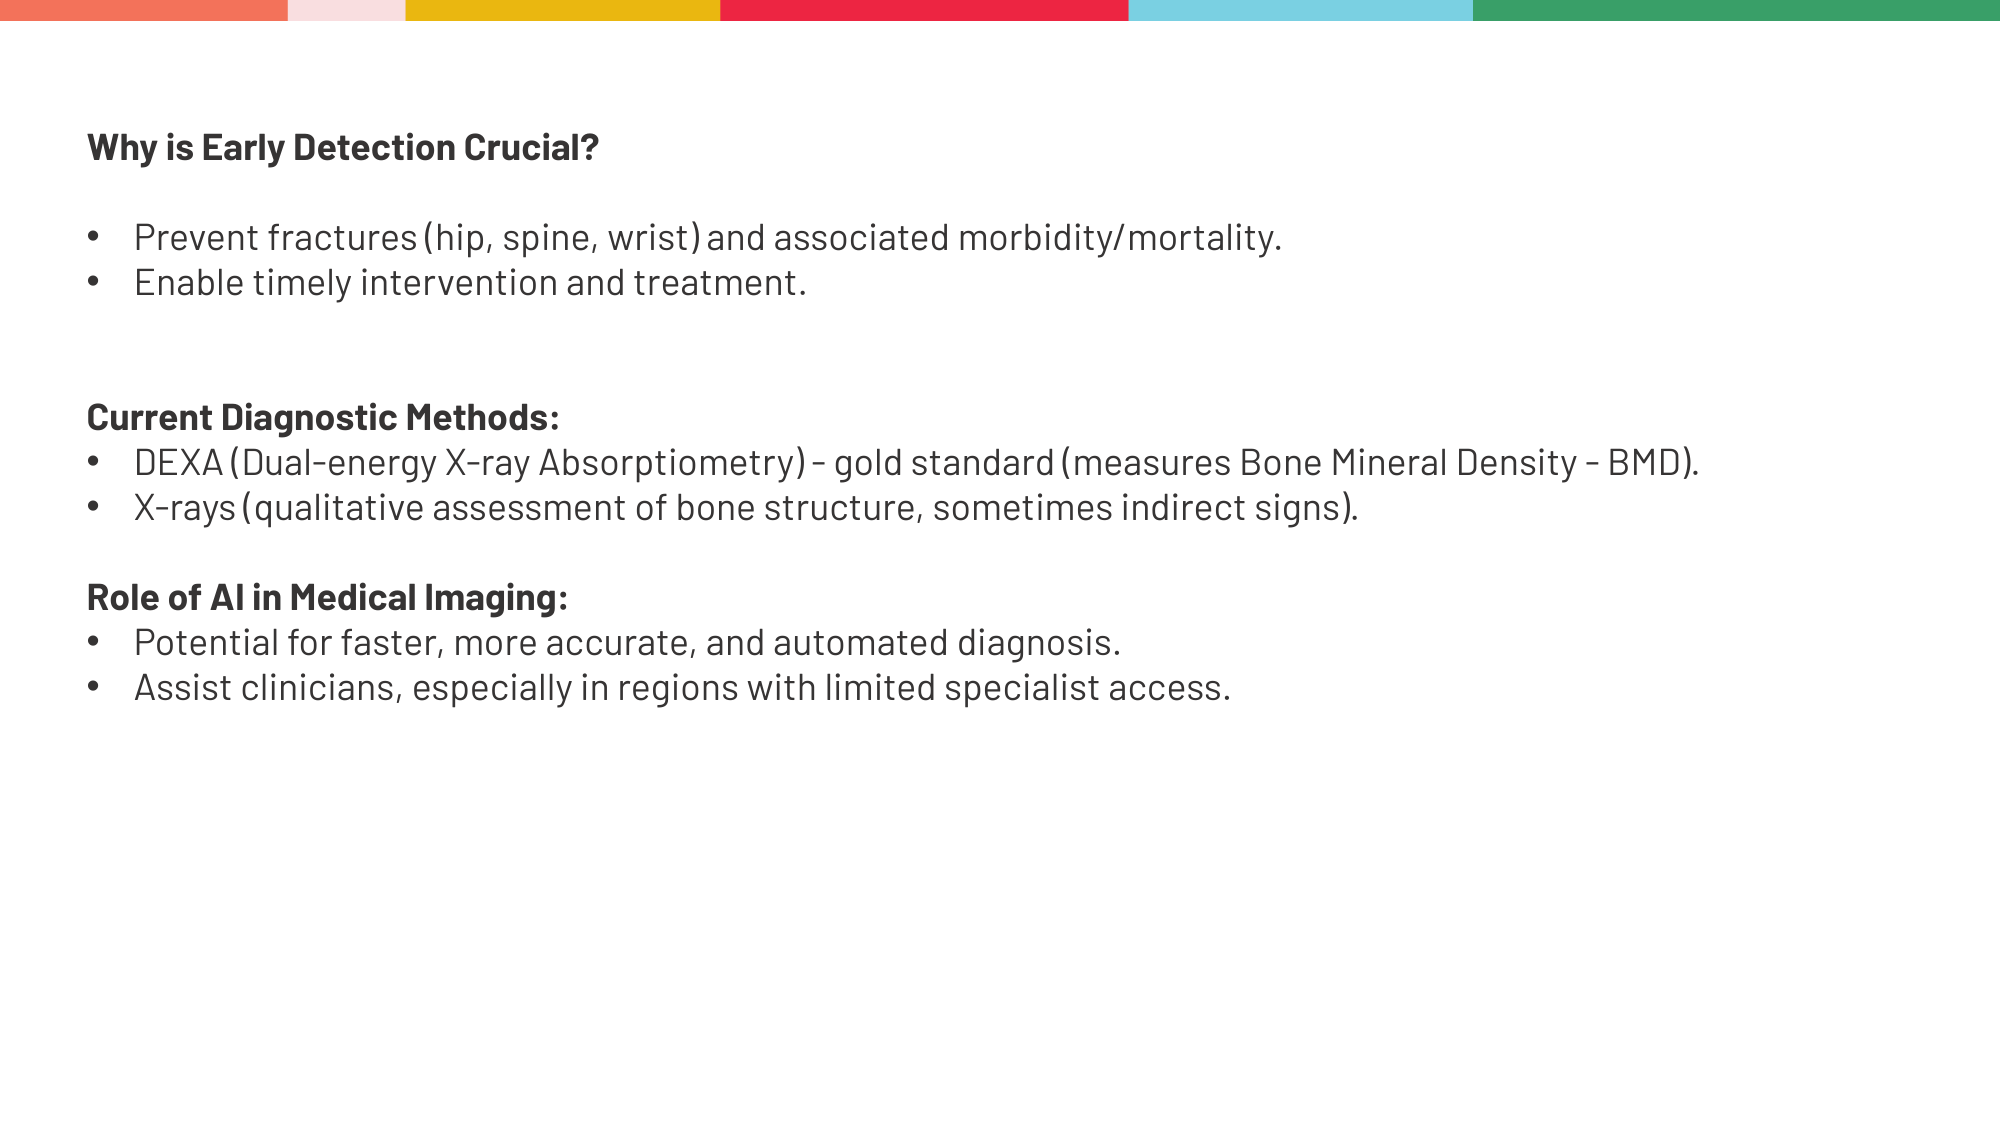

Why is Early Detection Crucial?

Prevent fractures (hip, spine, wrist) and associated morbidity/mortality.
Enable timely intervention and treatment.

Current Diagnostic Methods:
DEXA (Dual-energy X-ray Absorptiometry) - gold standard (measures Bone Mineral Density - BMD).
X-rays (qualitative assessment of bone structure, sometimes indirect signs).

Role of AI in Medical Imaging:
Potential for faster, more accurate, and automated diagnosis.
Assist clinicians, especially in regions with limited specialist access.